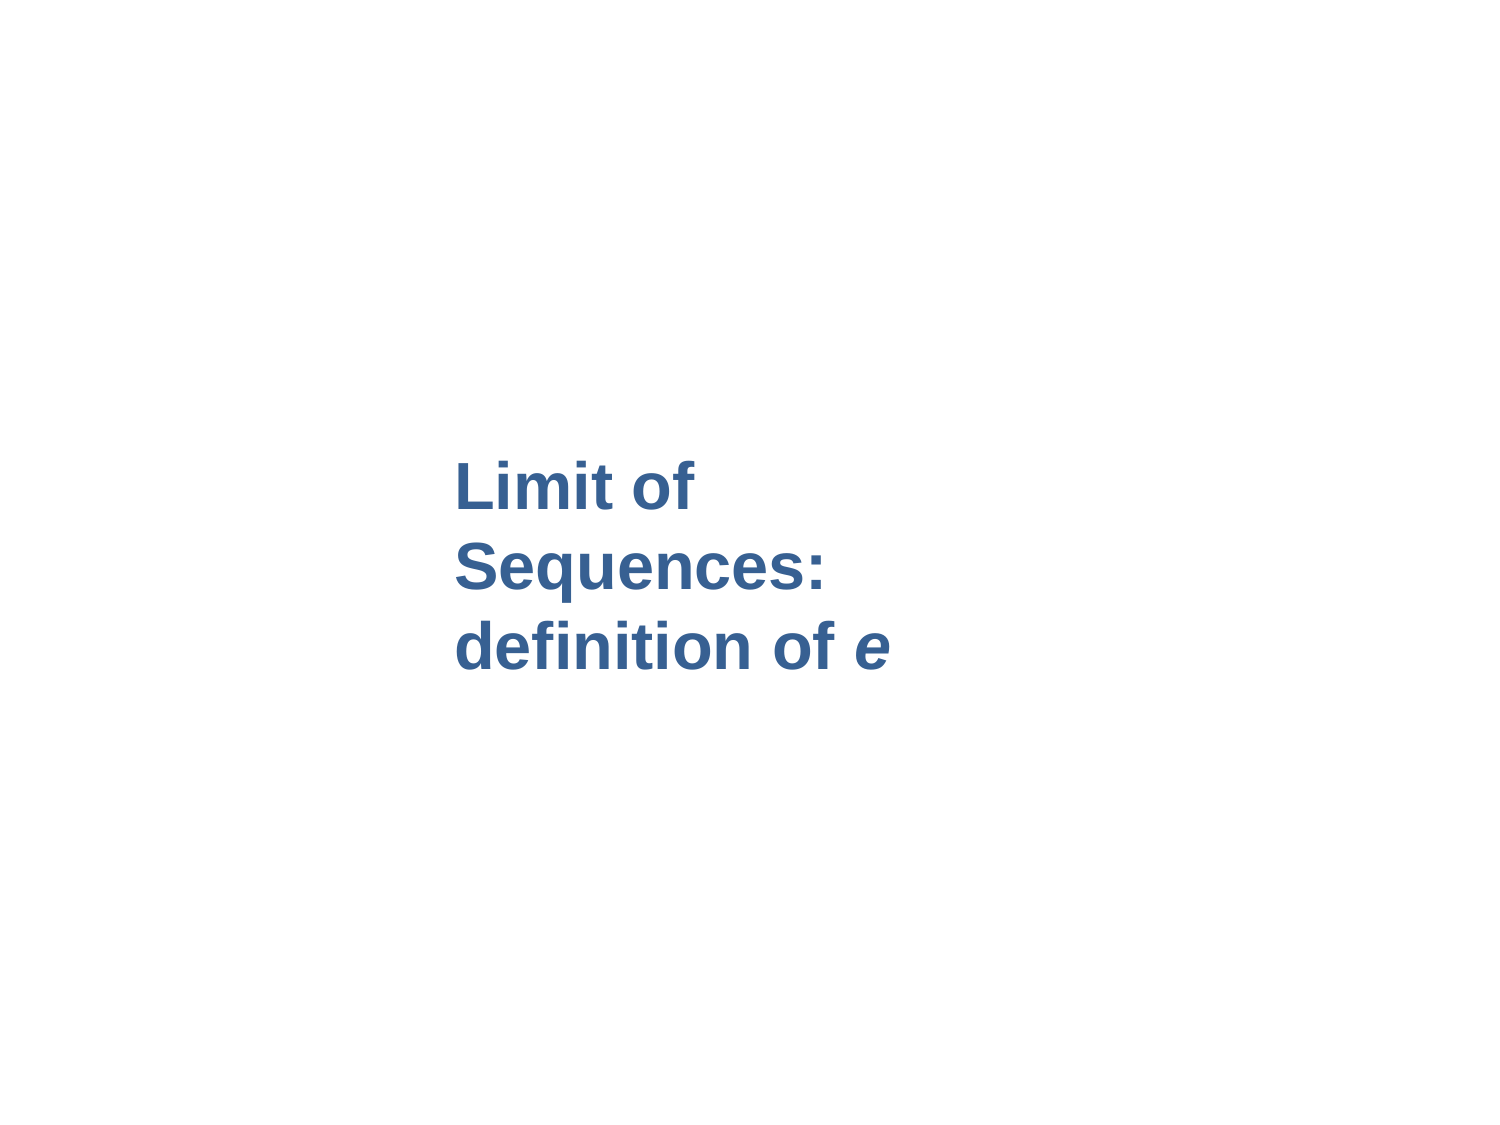

# Limit of Sequences: definition of e